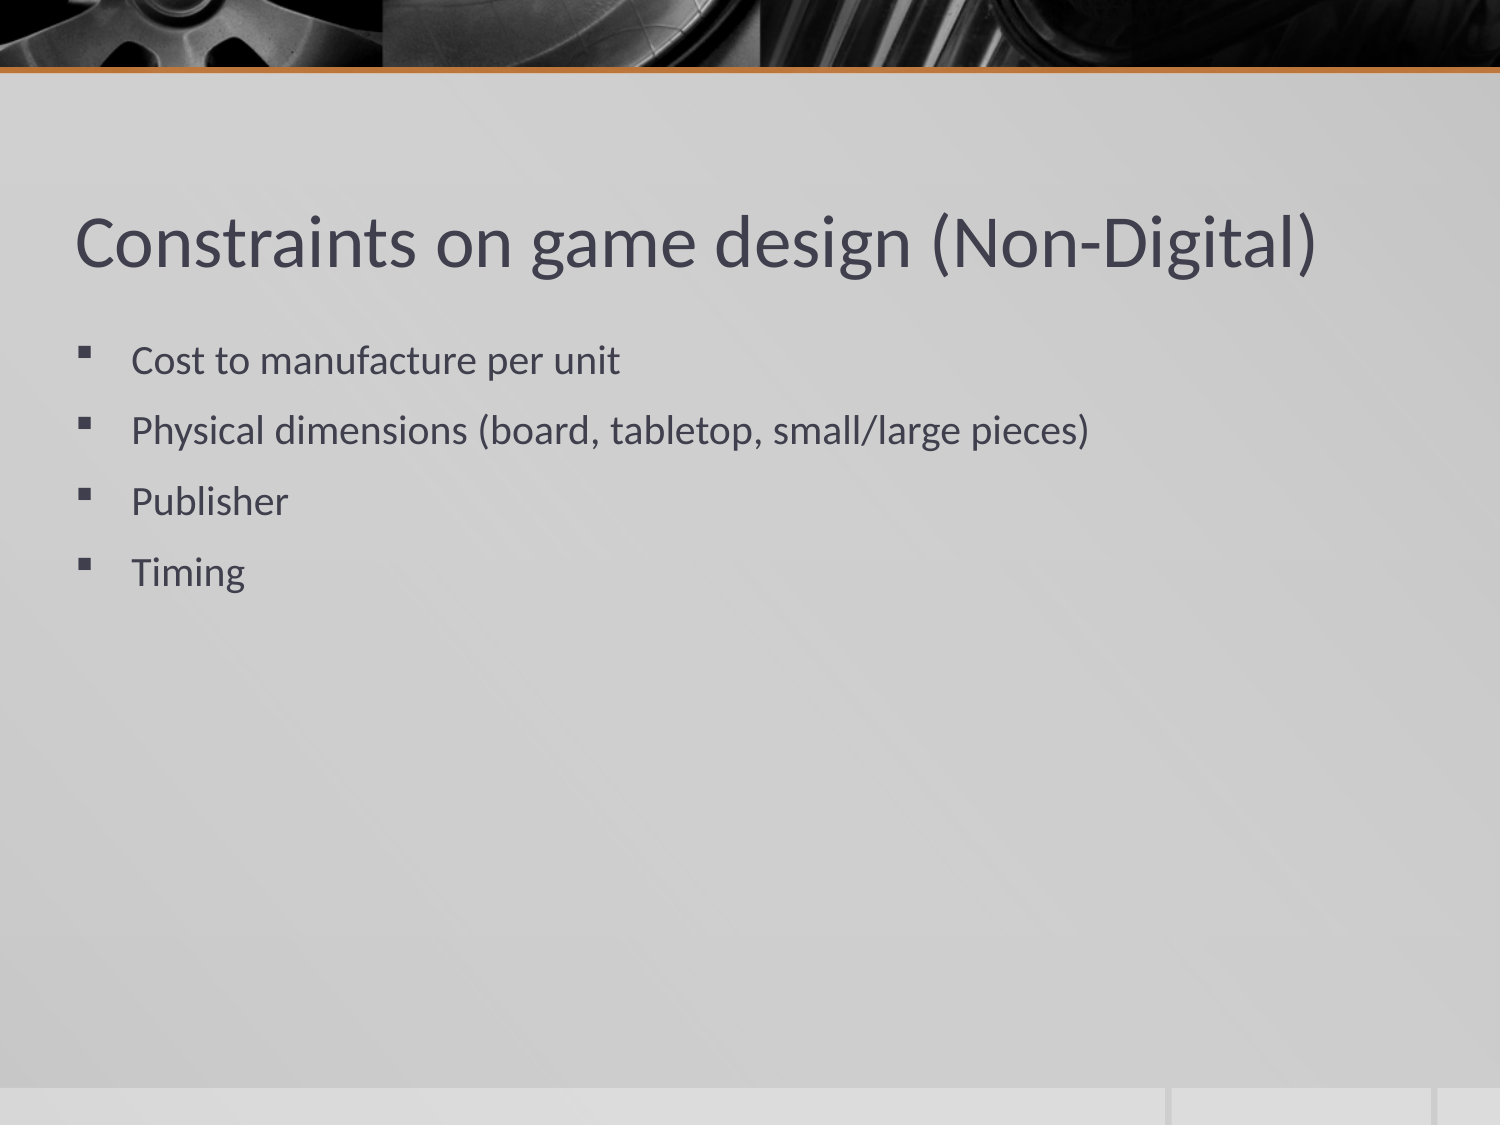

# Constraints on game design (Non-Digital)
Cost to manufacture per unit
Physical dimensions (board, tabletop, small/large pieces)
Publisher
Timing